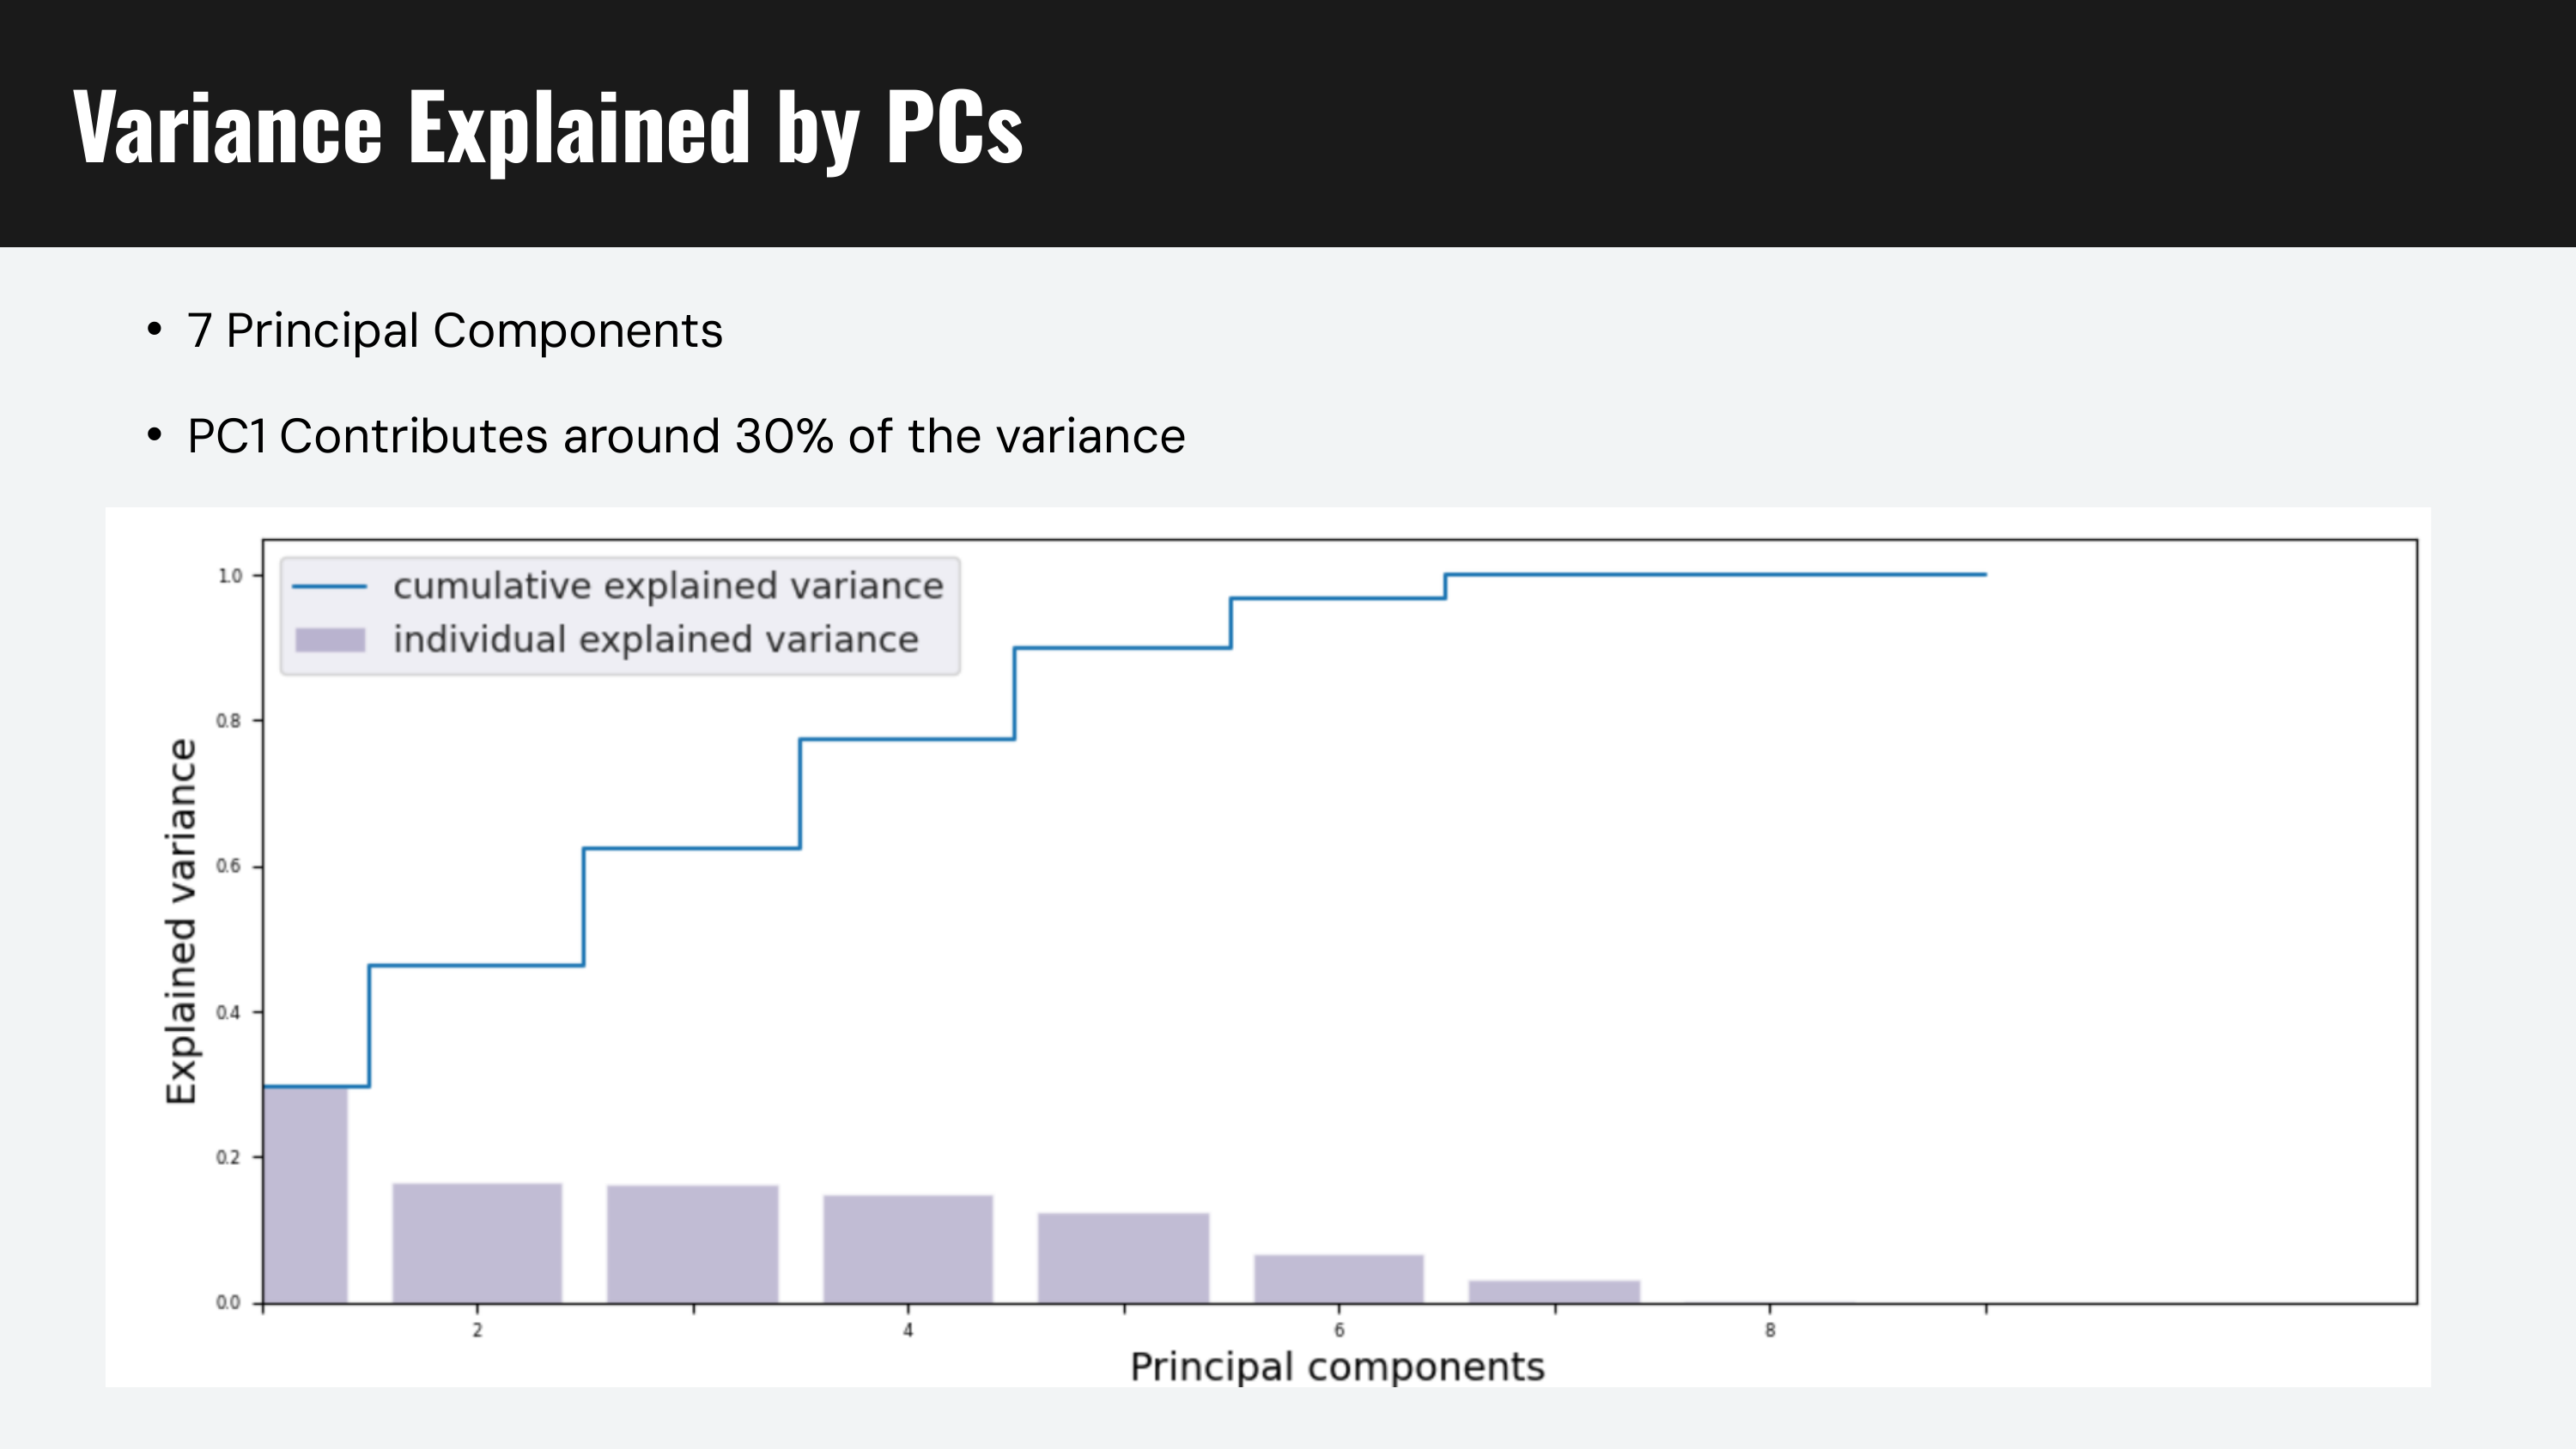

Variance Explained by PCs
7 Principal Components
PC1 Contributes around 30% of the variance